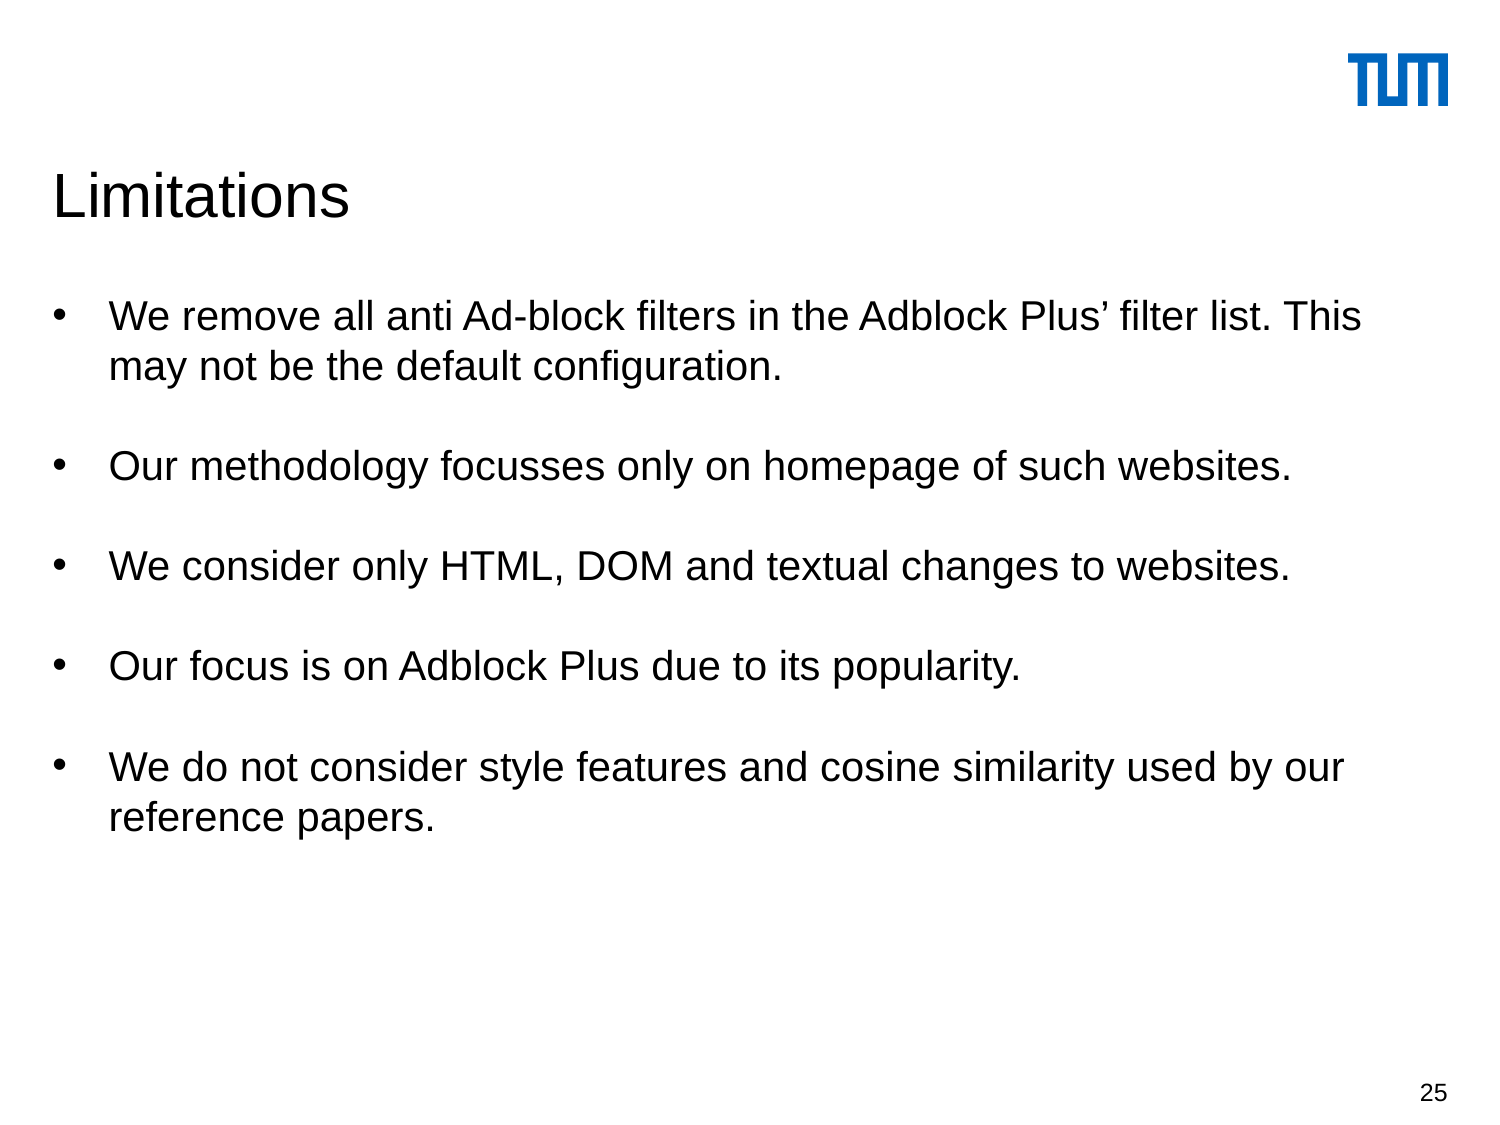

# Limitations
We remove all anti Ad-block filters in the Adblock Plus’ filter list. This may not be the default configuration.

Our methodology focusses only on homepage of such websites.

We consider only HTML, DOM and textual changes to websites.

Our focus is on Adblock Plus due to its popularity.

We do not consider style features and cosine similarity used by our reference papers.
25